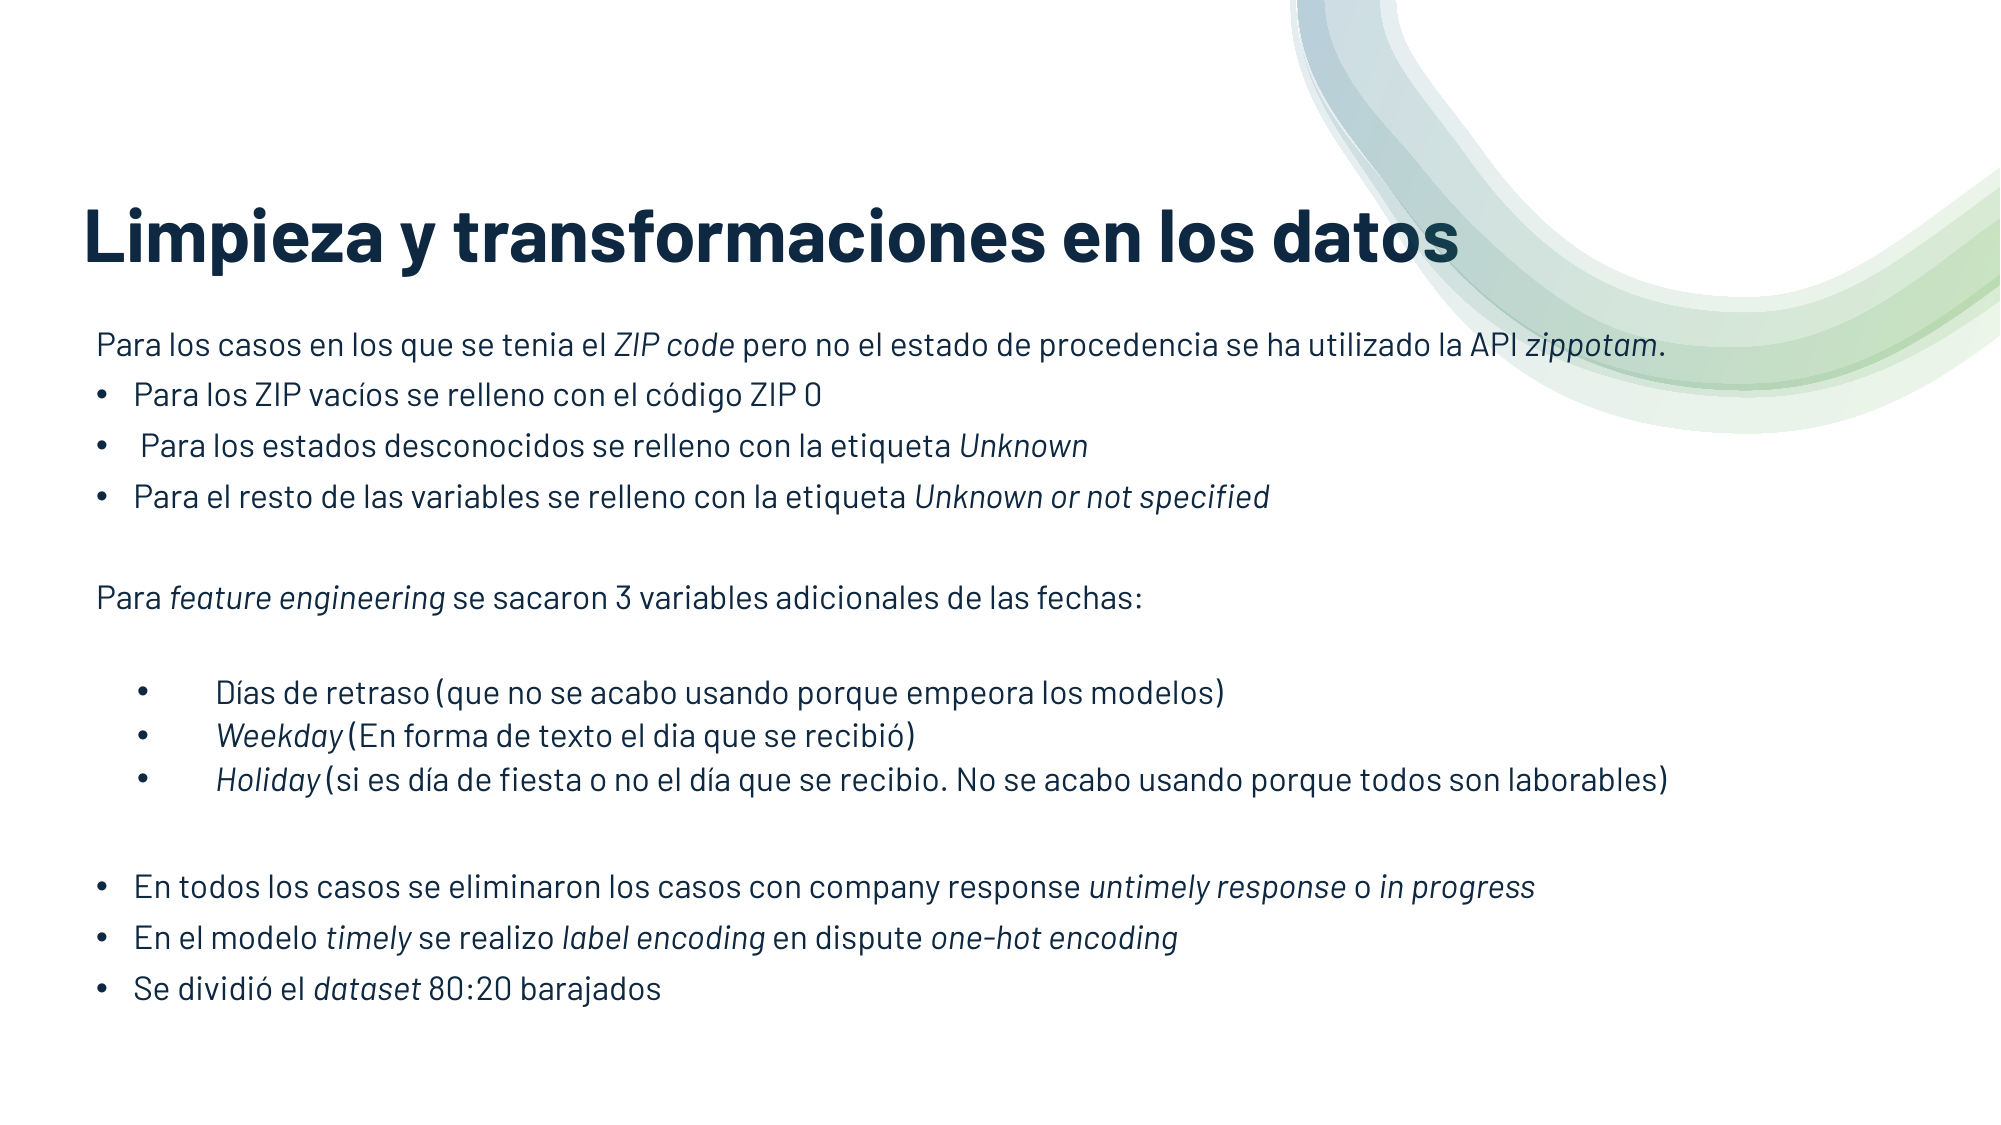

# Limpieza y transformaciones en los datos
Para los casos en los que se tenia el ZIP code pero no el estado de procedencia se ha utilizado la API zippotam.
Para los ZIP vacíos se relleno con el código ZIP 0
 Para los estados desconocidos se relleno con la etiqueta Unknown
Para el resto de las variables se relleno con la etiqueta Unknown or not specified

Para feature engineering se sacaron 3 variables adicionales de las fechas:

 Días de retraso (que no se acabo usando porque empeora los modelos)
 Weekday (En forma de texto el dia que se recibió)
 Holiday (si es día de fiesta o no el día que se recibio. No se acabo usando porque todos son laborables)

En todos los casos se eliminaron los casos con company response untimely response o in progress
En el modelo timely se realizo label encoding en dispute one-hot encoding
Se dividió el dataset 80:20 barajados